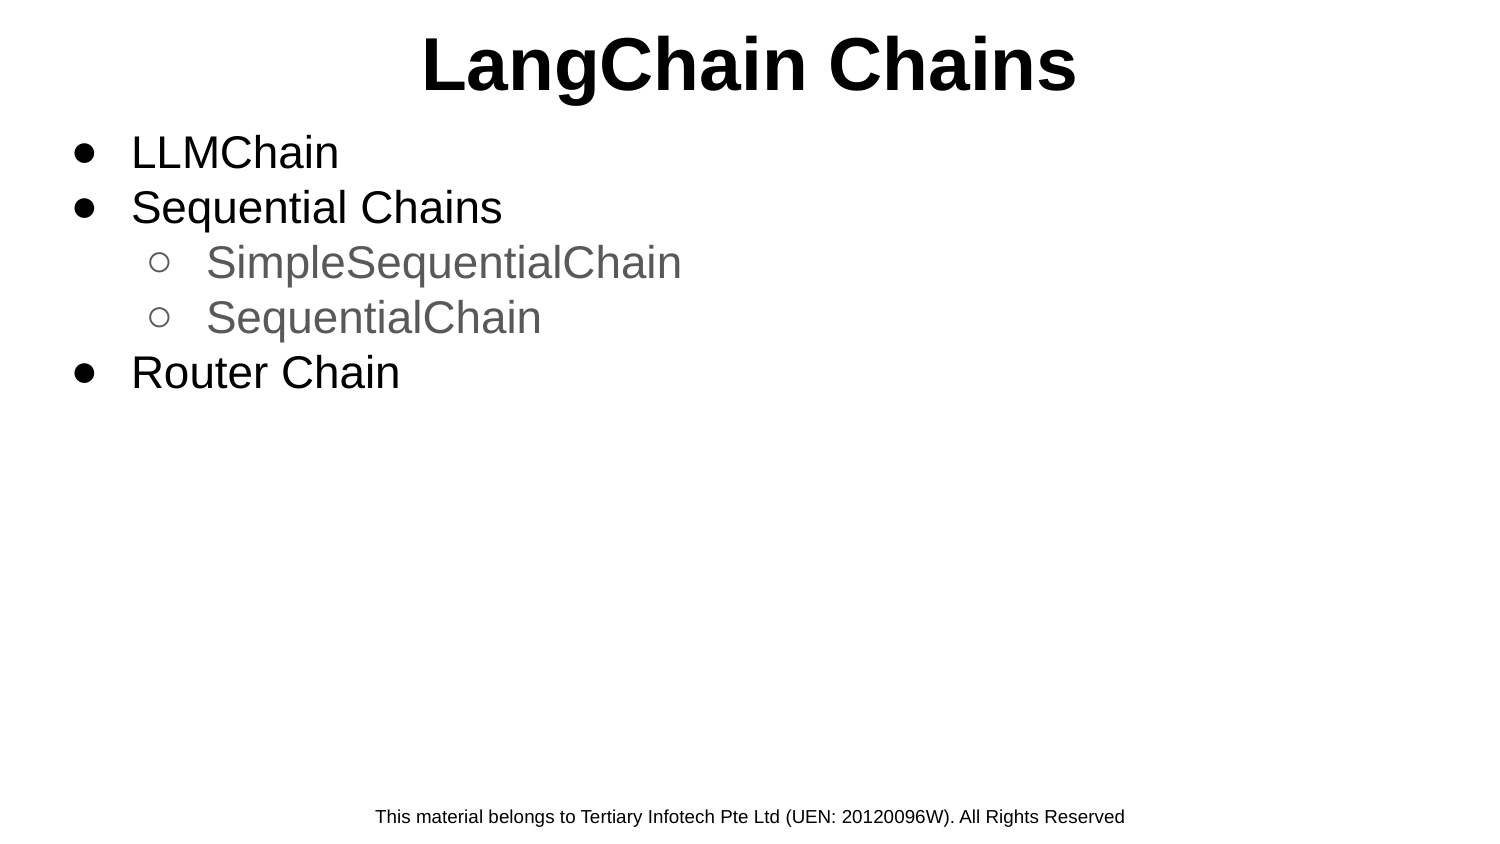

# LangChain Chains
LLMChain
Sequential Chains
SimpleSequentialChain
SequentialChain
Router Chain